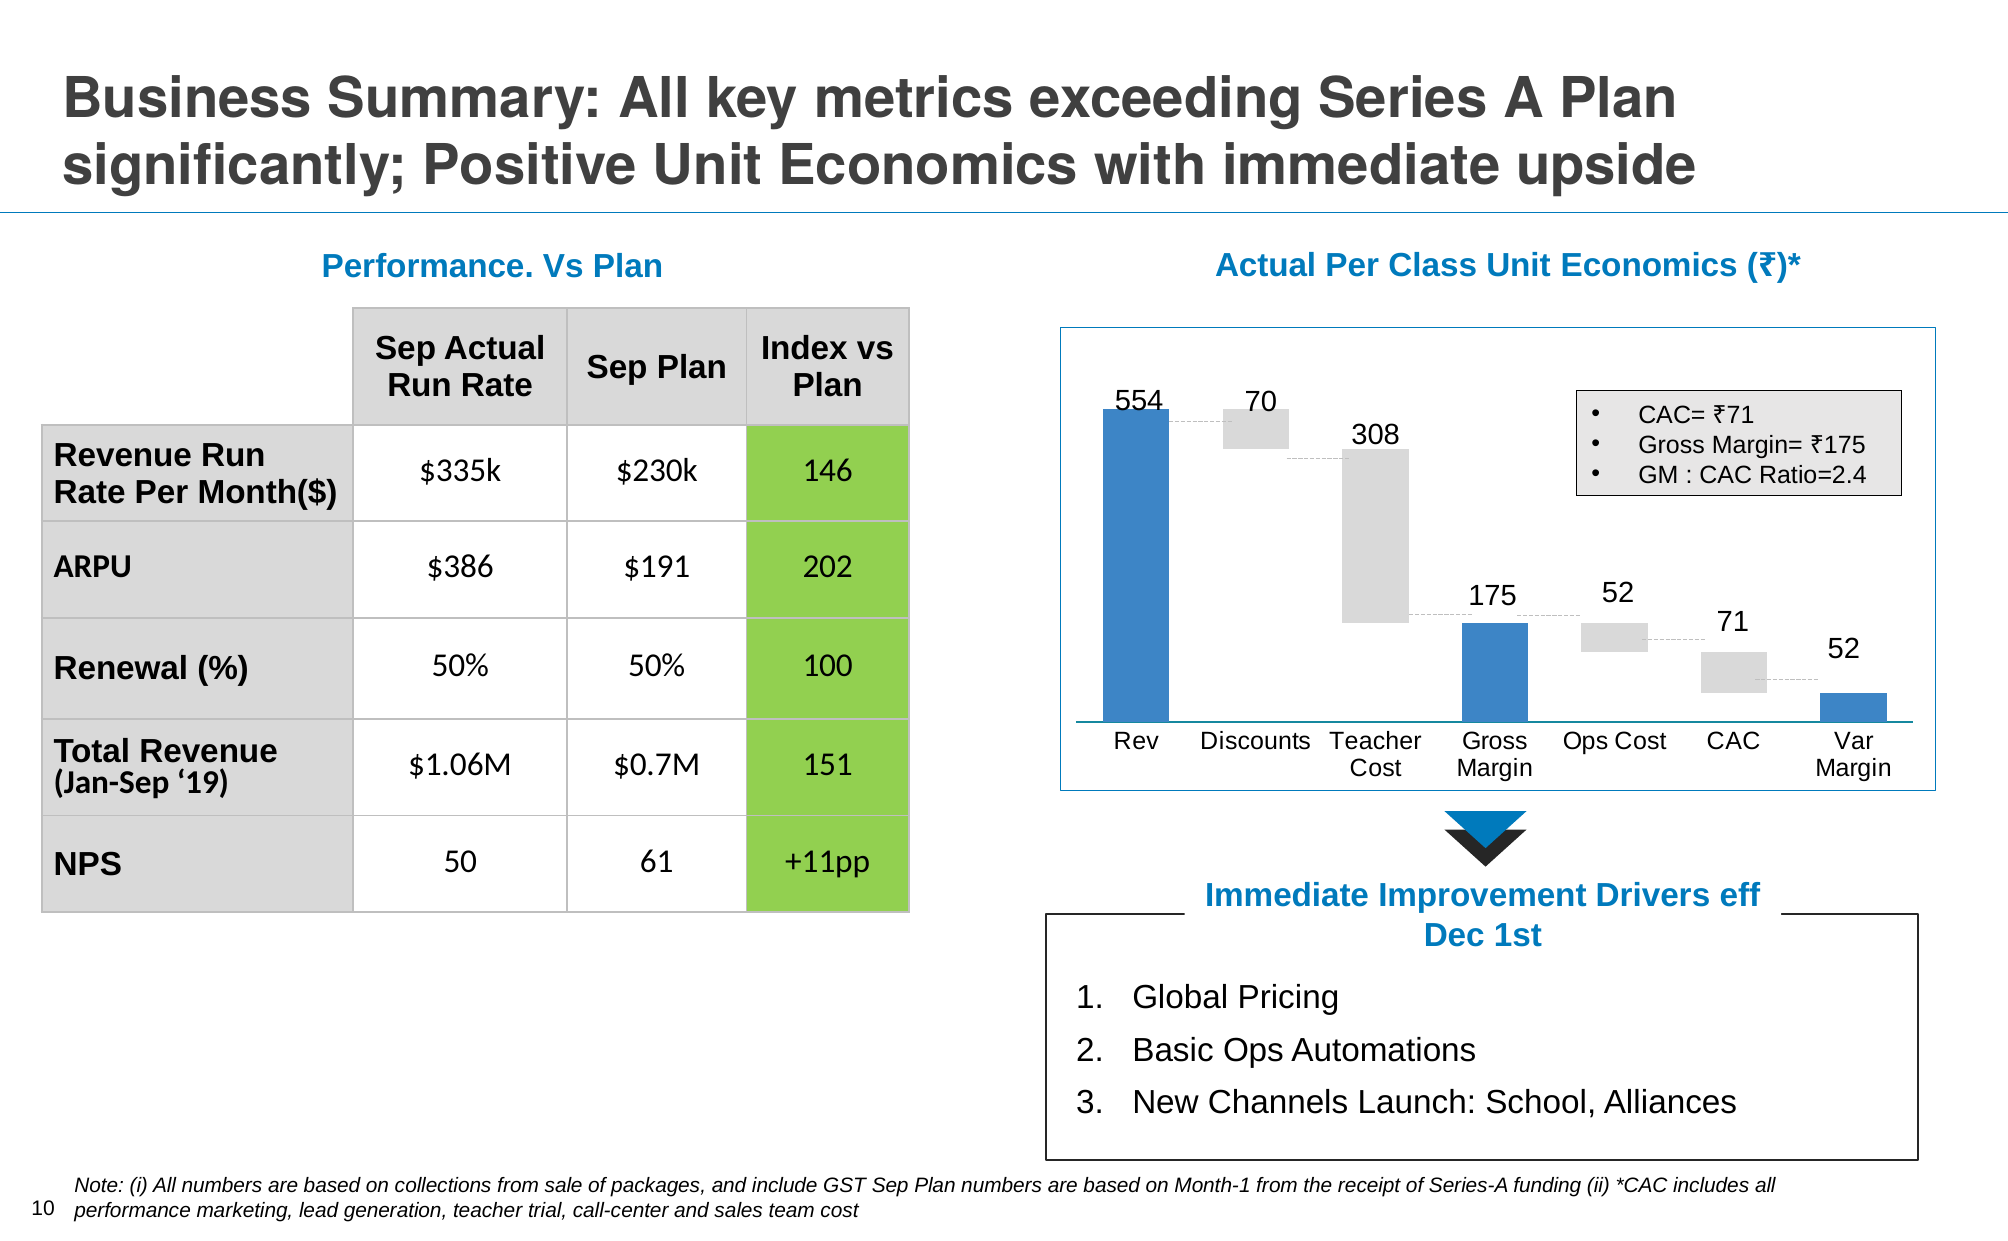

# Business Summary: All key metrics exceeding Series A Plan significantly; Positive Unit Economics with immediate upside
Actual Per Class Unit Economics (₹)*
Performance. Vs Plan
|  | Sep Actual Run Rate | Sep Plan | Index vs Plan |
| --- | --- | --- | --- |
| Revenue Run Rate Per Month($) | $335k | $230k | 146 |
| ARPU | $386 | $191 | 202 |
| Renewal (%) | 50% | 50% | 100 |
| Total Revenue (Jan-Sep ‘19) | $1.06M | $0.7M | 151 |
| NPS | 50 | 61 | +11pp |

### Chart

| Category | Blank | Value |
|---|---|---|
| Rev | None | 553.9891125235405 |
| Discounts | 483.5770963217985 | 70.41201620174199 |
| Teacher Cost | 175.11762409825633 | 308.45947222354215 |
| Gross Margin | 0.0 | 175.11762409825633 |
| Ops Cost | 123.53057424282831 | 51.58704985542802 |
| CAC | 51.592065217244894 | 71.93850902558341 |
| Var Margin | None | 51.592065217244894 |
554
70
CAC= ₹71
Gross Margin= ₹175
GM : CAC Ratio=2.4
308
175
52
71
52

Immediate Improvement Drivers eff Dec 1st

Global Pricing
Basic Ops Automations
New Channels Launch: School, Alliances
Note: (i) All numbers are based on collections from sale of packages, and include GST Sep Plan numbers are based on Month-1 from the receipt of Series-A funding (ii) *CAC includes all performance marketing, lead generation, teacher trial, call-center and sales team cost
10